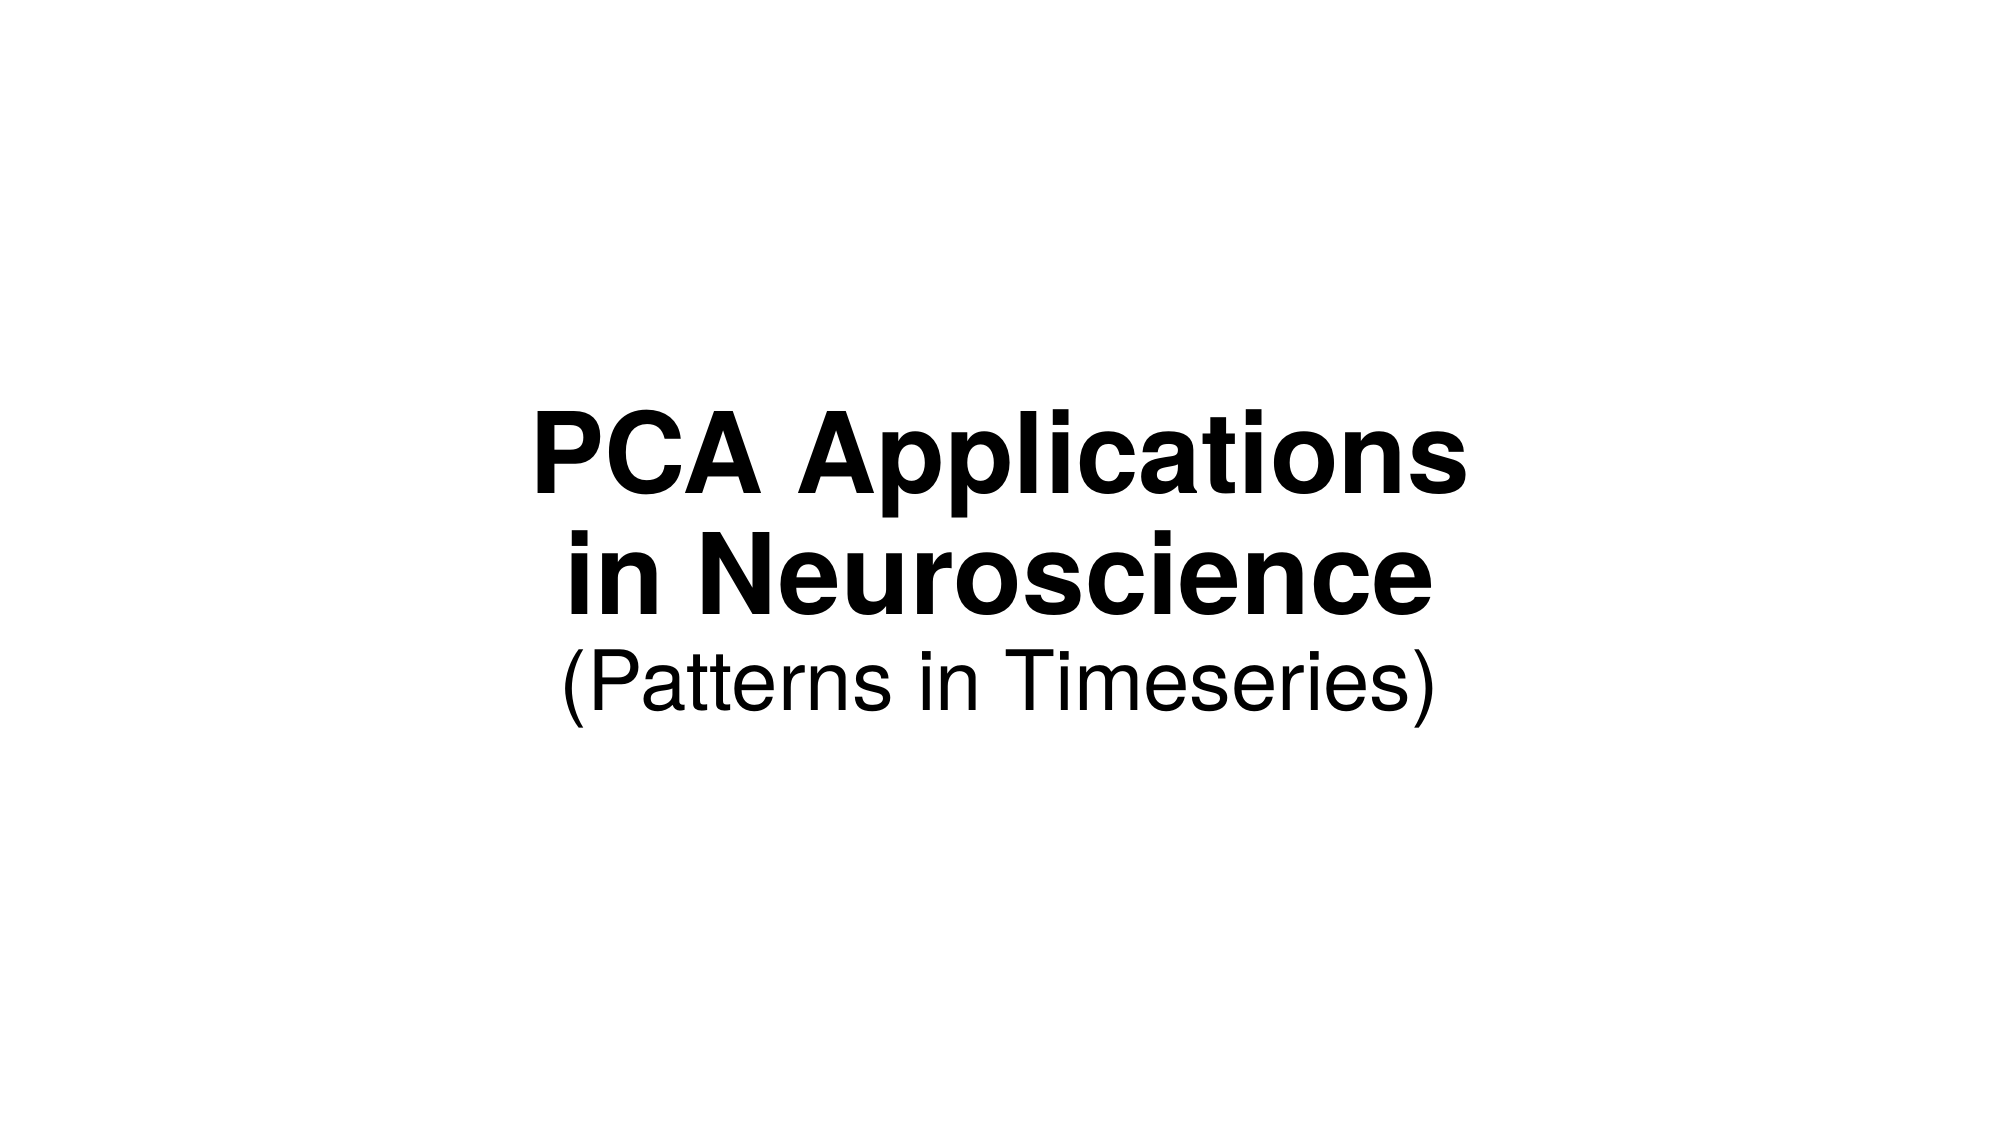

PCA Applications
in Neuroscience
(Patterns in Timeseries)